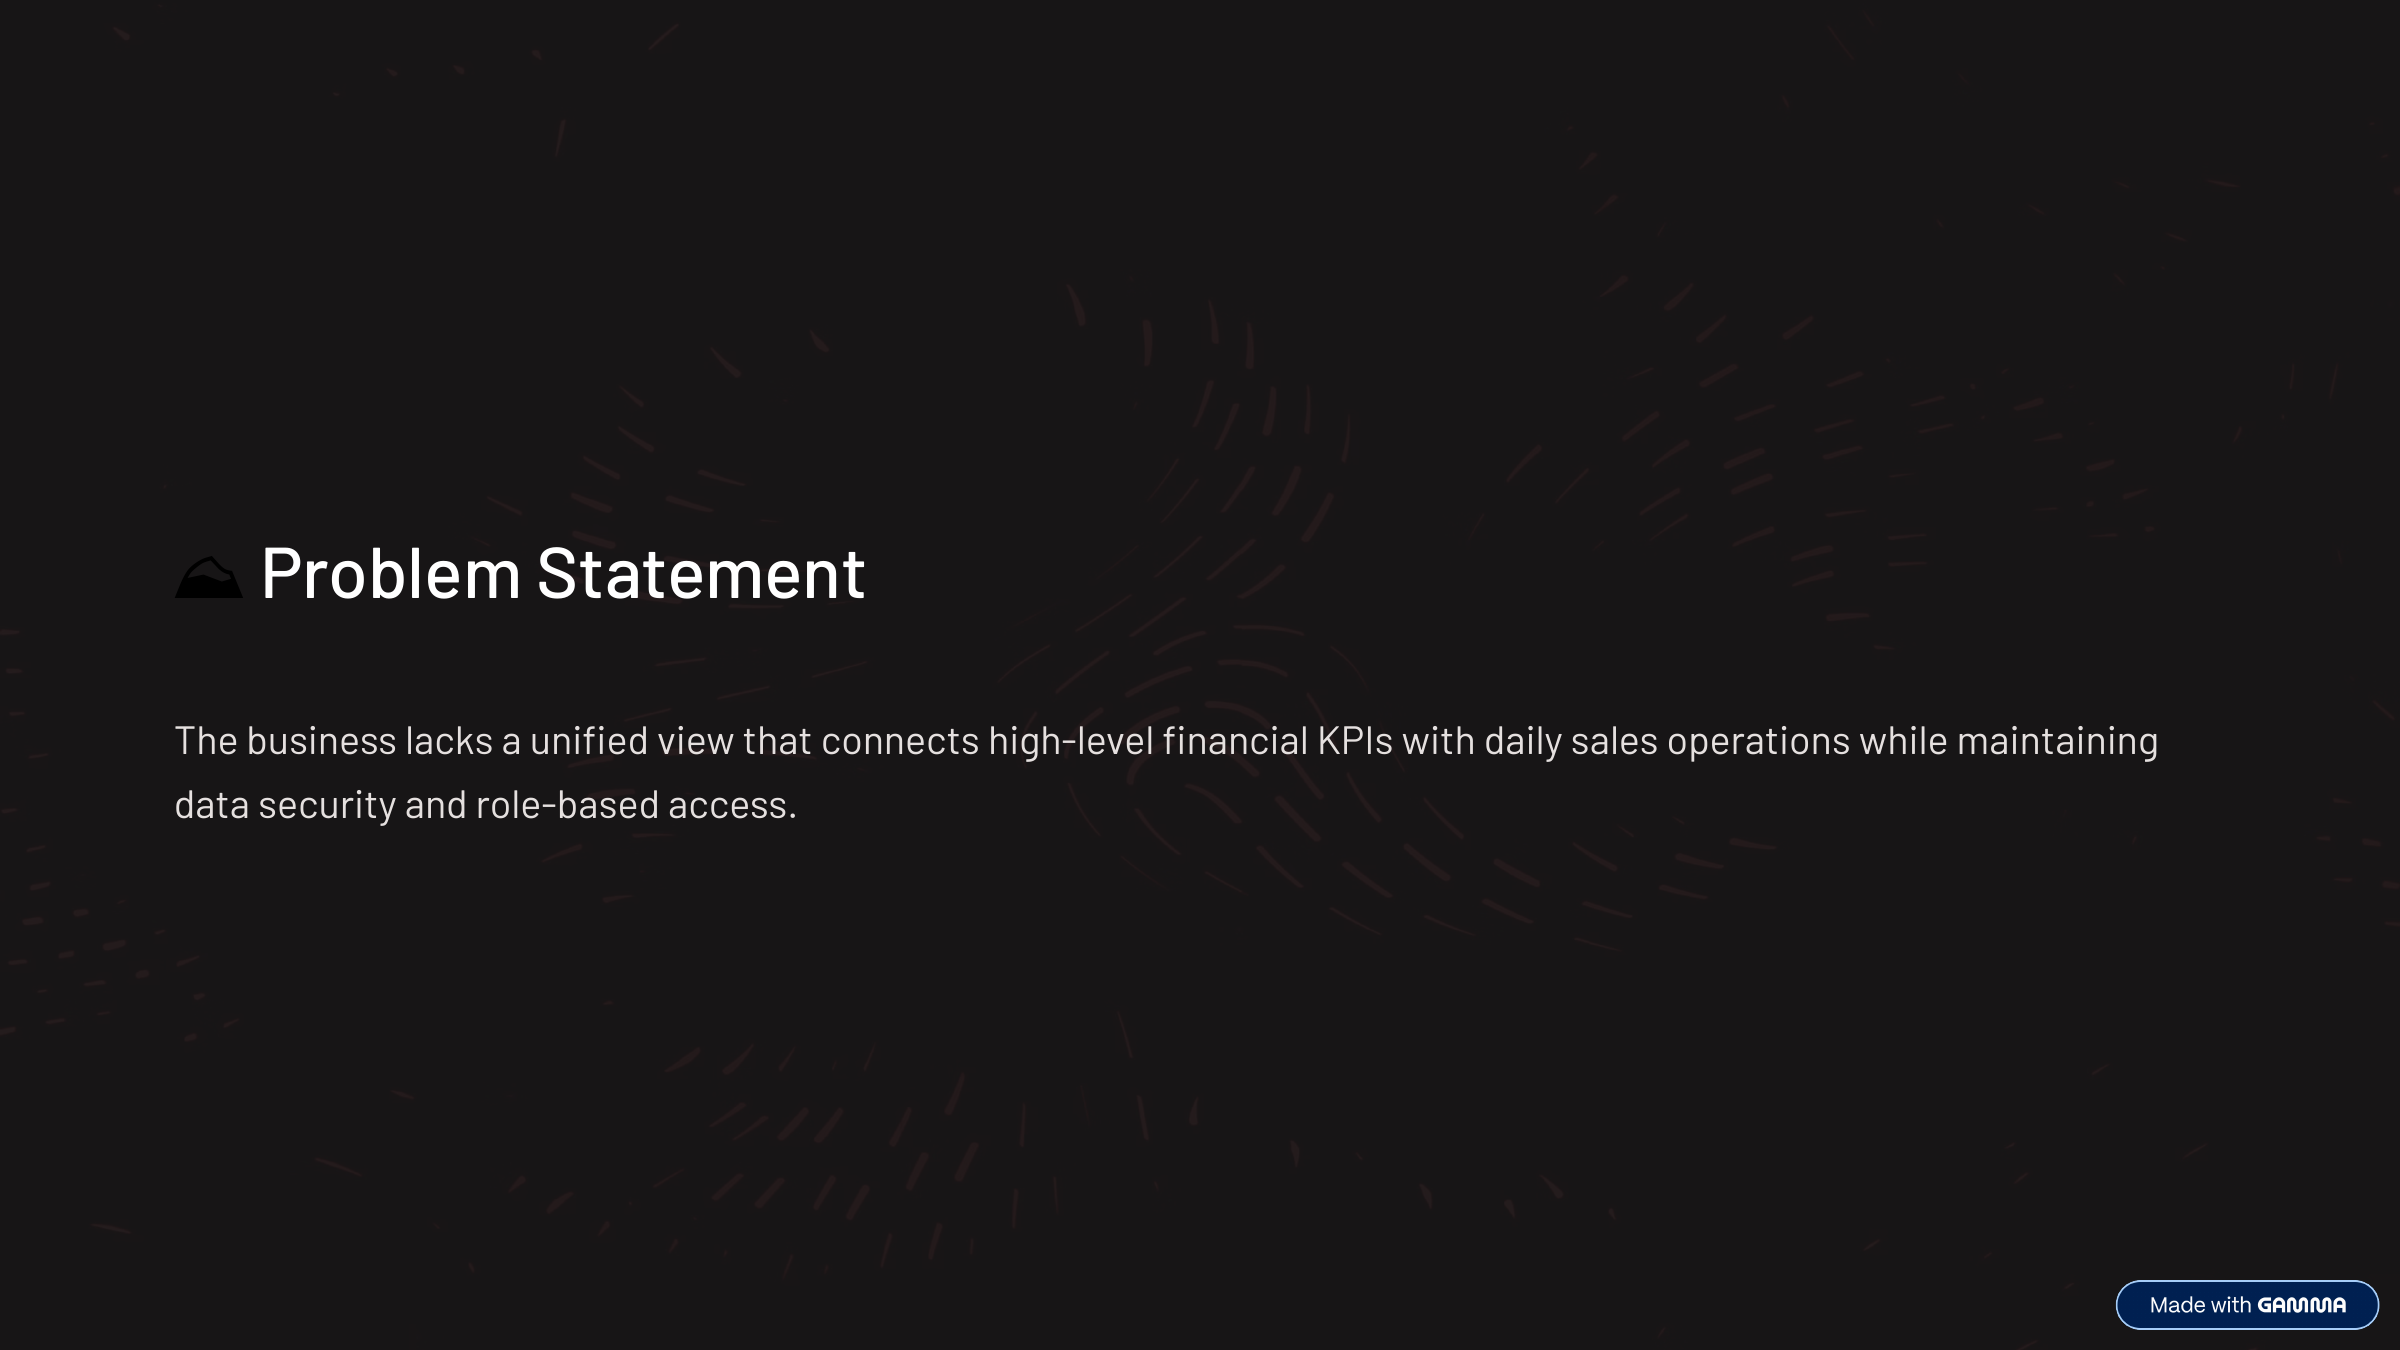

⛰️ Problem Statement
The business lacks a unified view that connects high-level financial KPIs with daily sales operations while maintaining data security and role-based access.